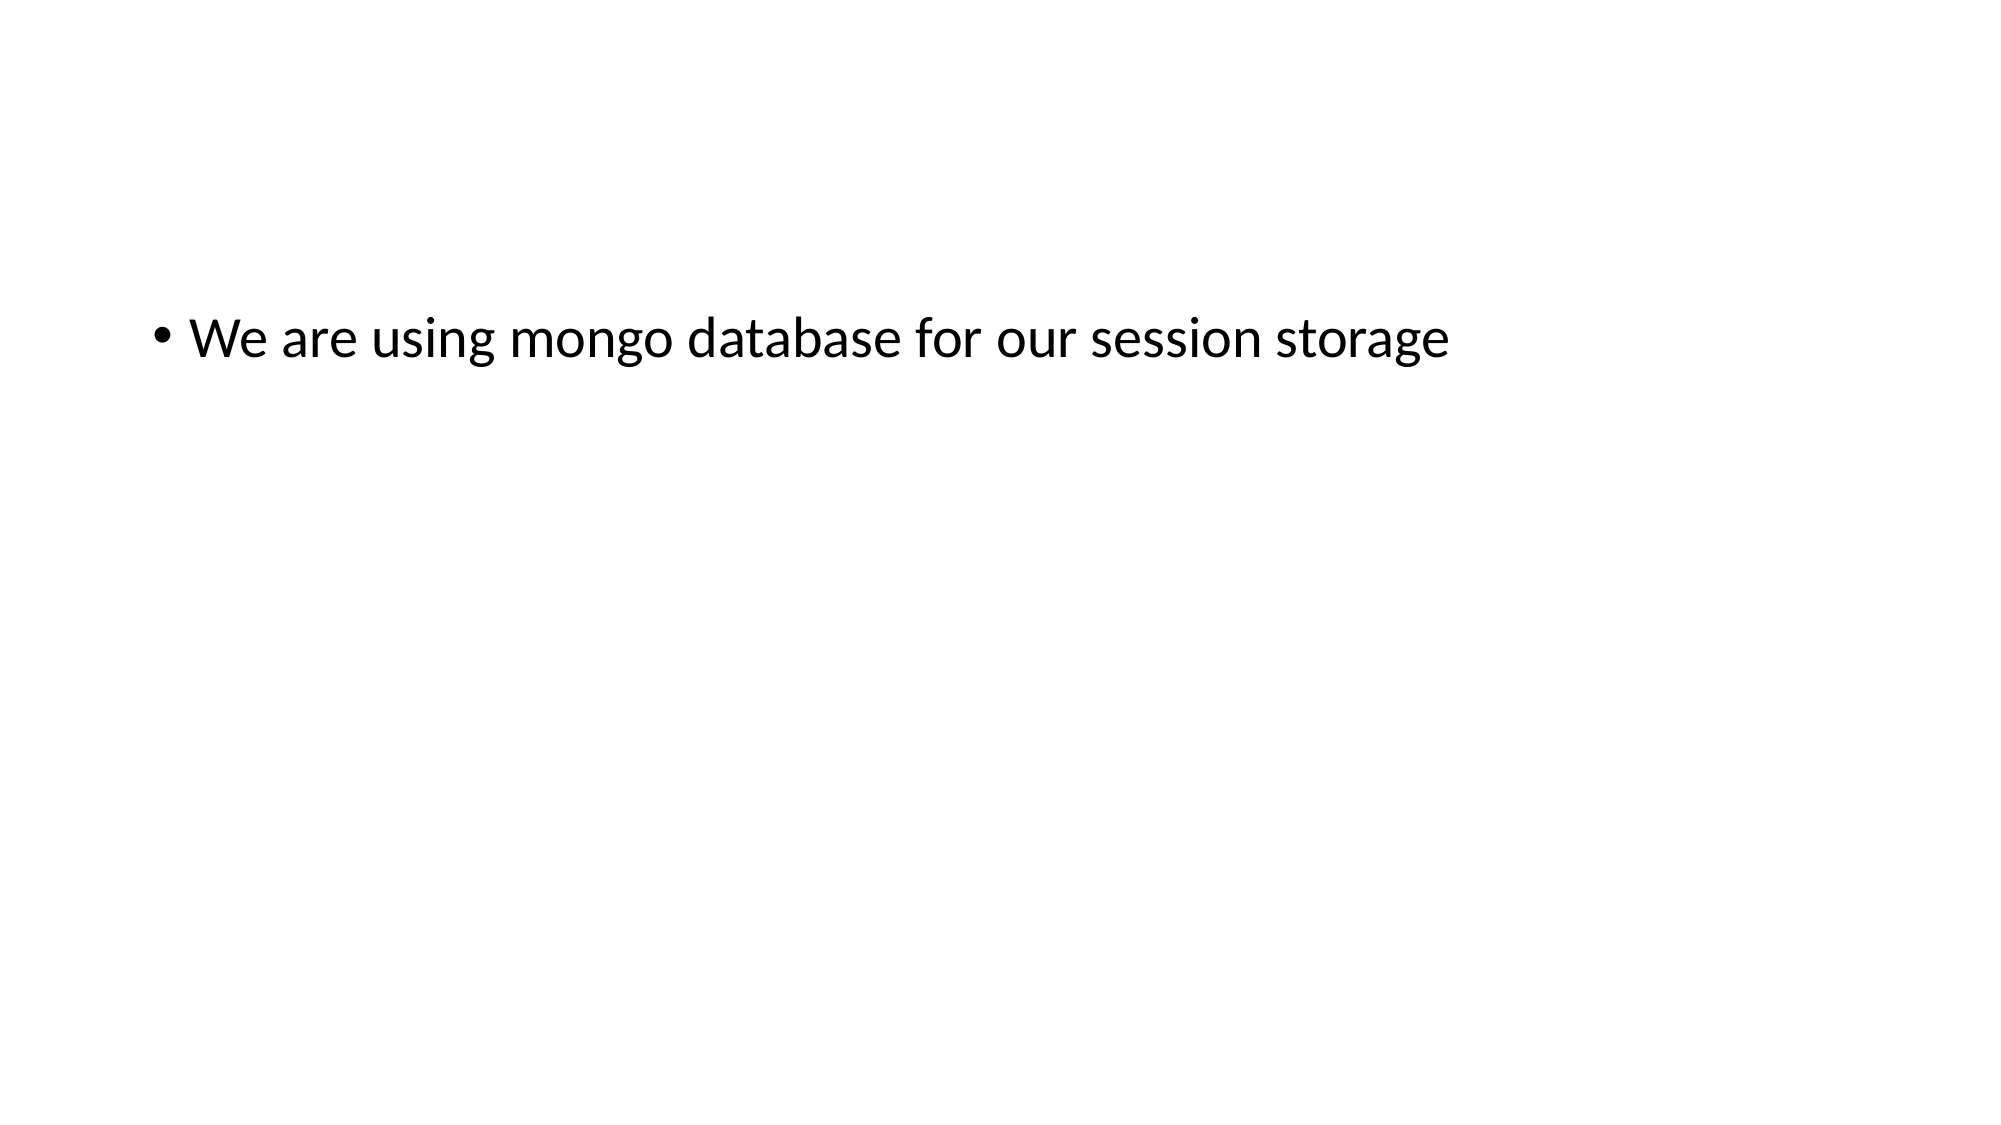

#
We are using mongo database for our session storage